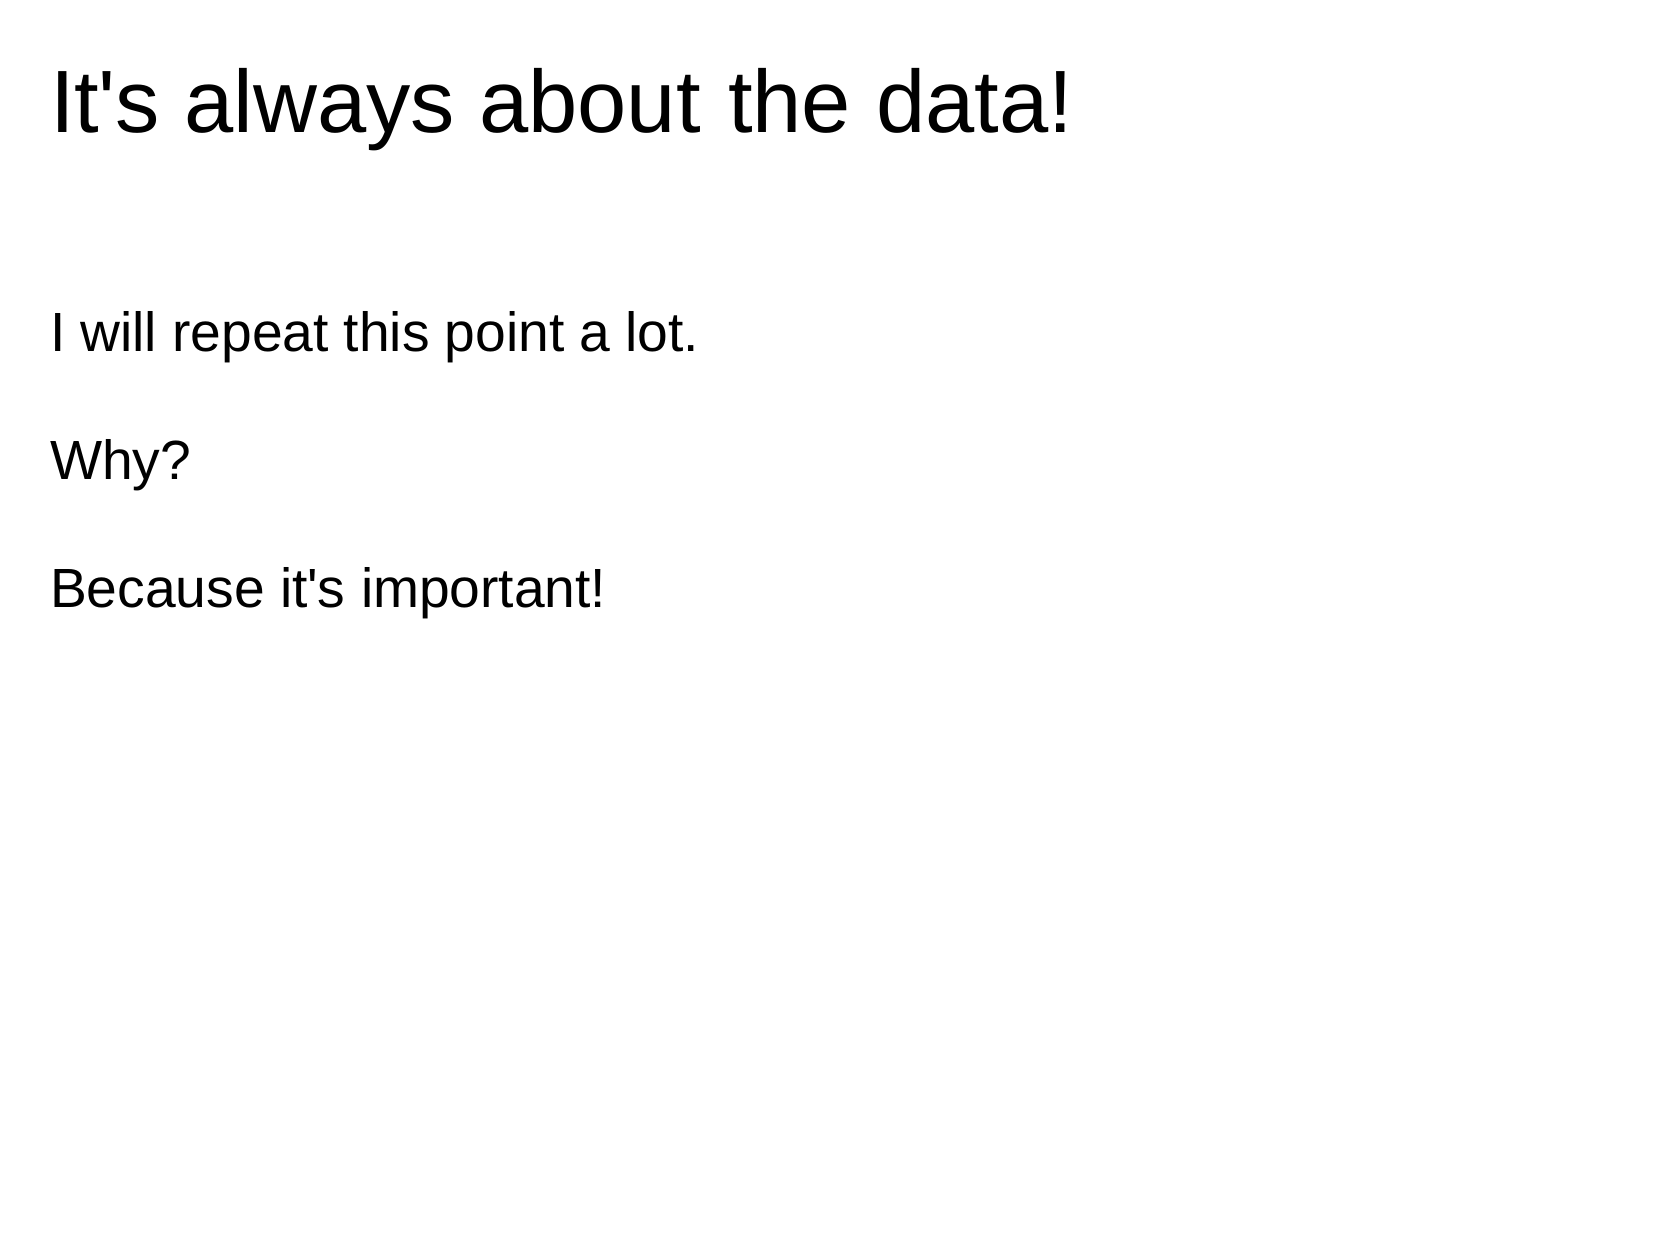

It's always about
the
data!
I will repeat this point a lot.
Why?
Because it's important!